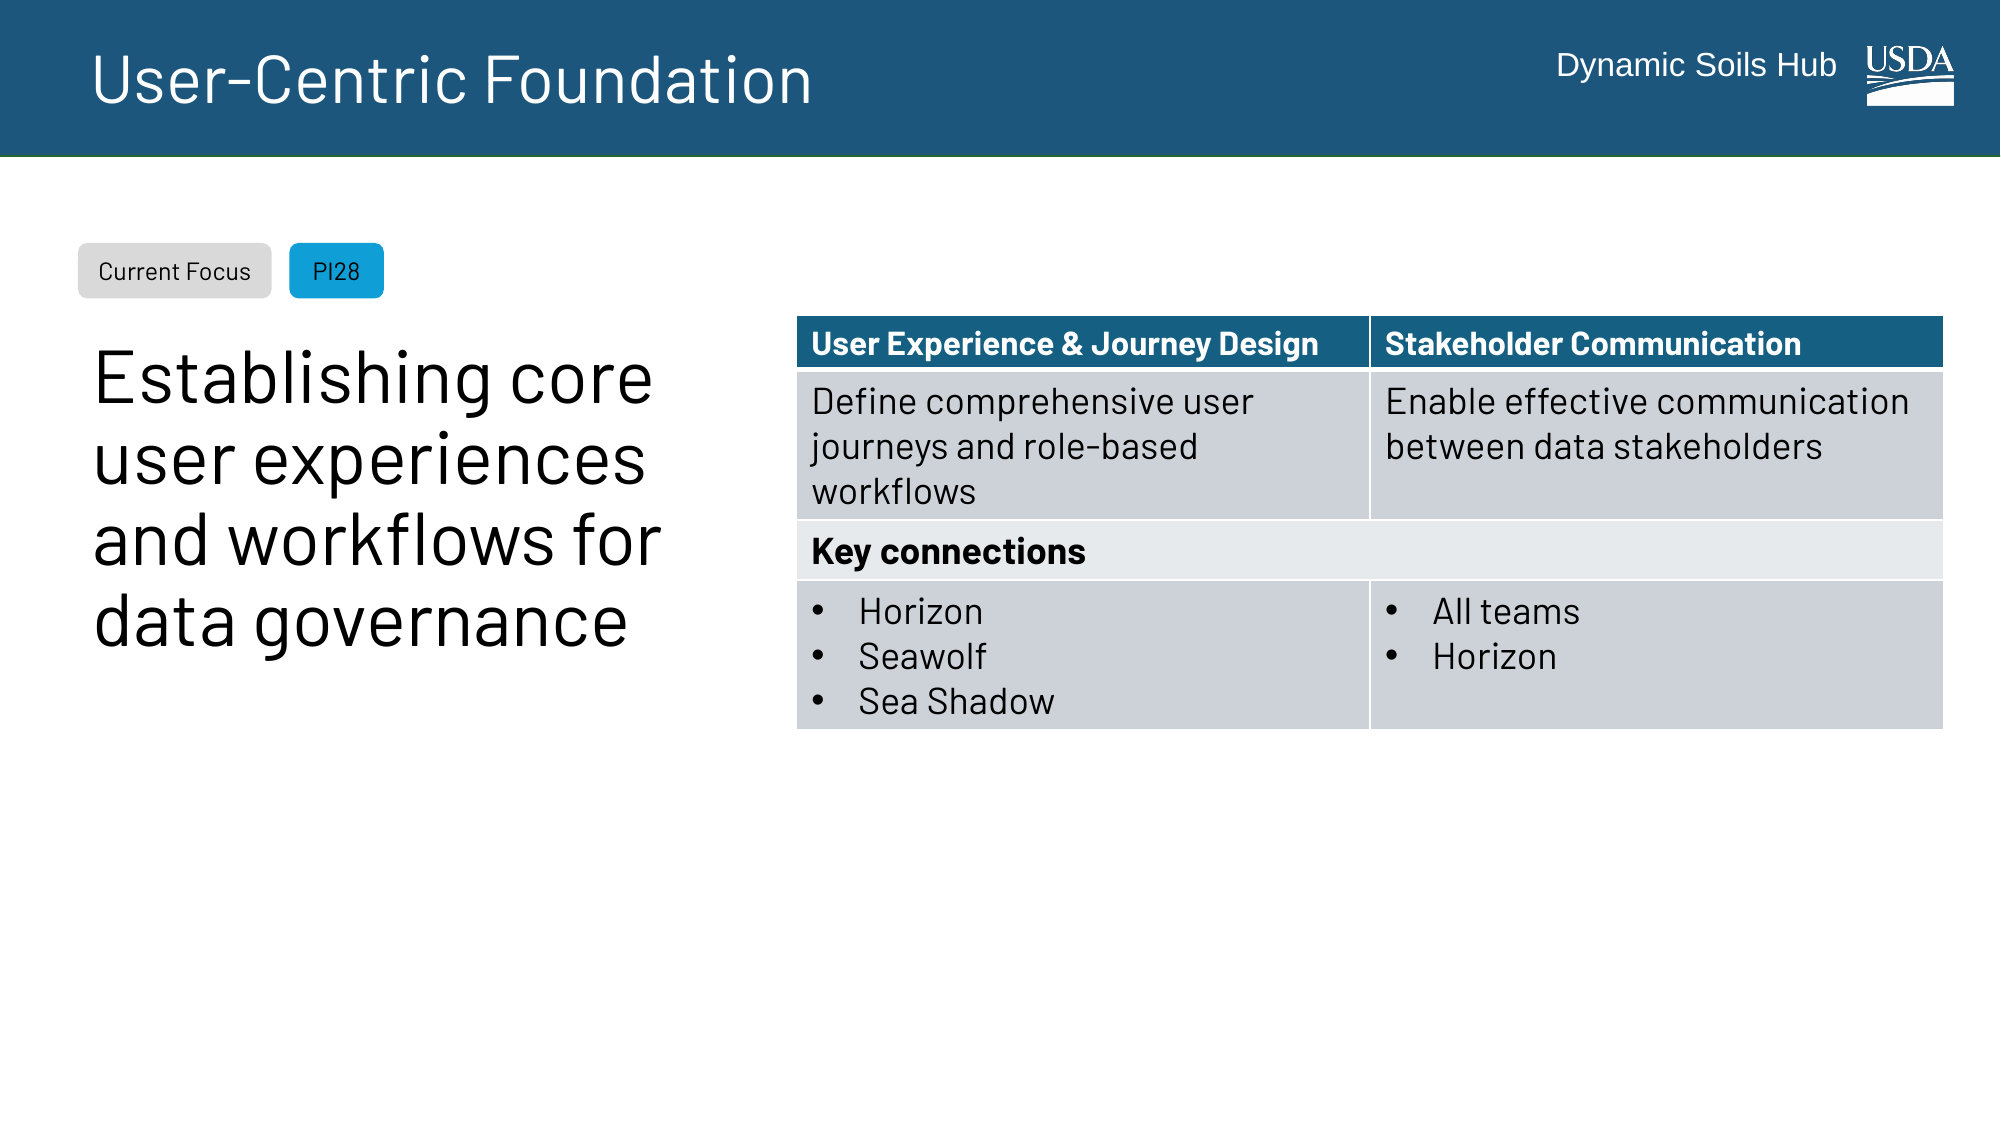

# User-Centric Foundation
Current Focus
PI28
| User Experience & Journey Design | Stakeholder Communication |
| --- | --- |
| Define comprehensive user journeys and role-based workflows | Enable effective communication between data stakeholders |
| Key connections |  |
| Horizon Seawolf Sea Shadow | All teams Horizon |
Establishing core user experiences and workflows for data governance